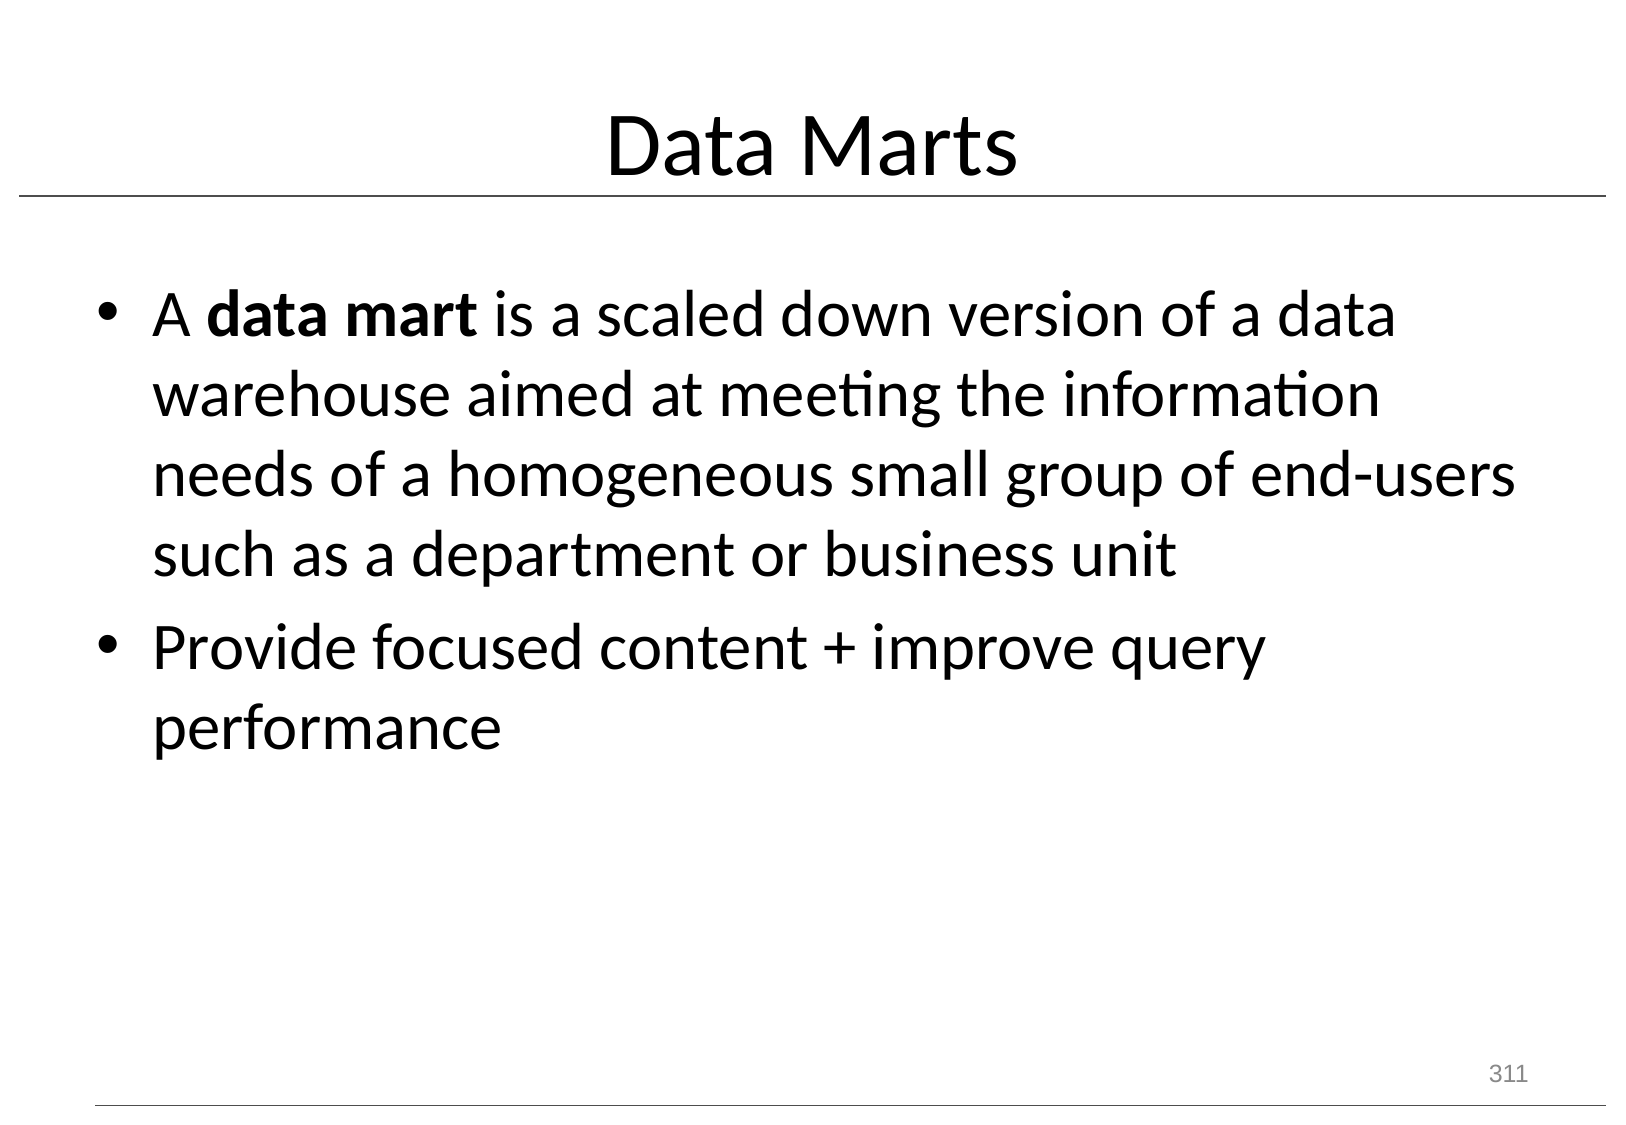

# Data Marts
A data mart is a scaled down version of a data warehouse aimed at meeting the information needs of a homogeneous small group of end-users such as a department or business unit
Provide focused content + improve query performance
311